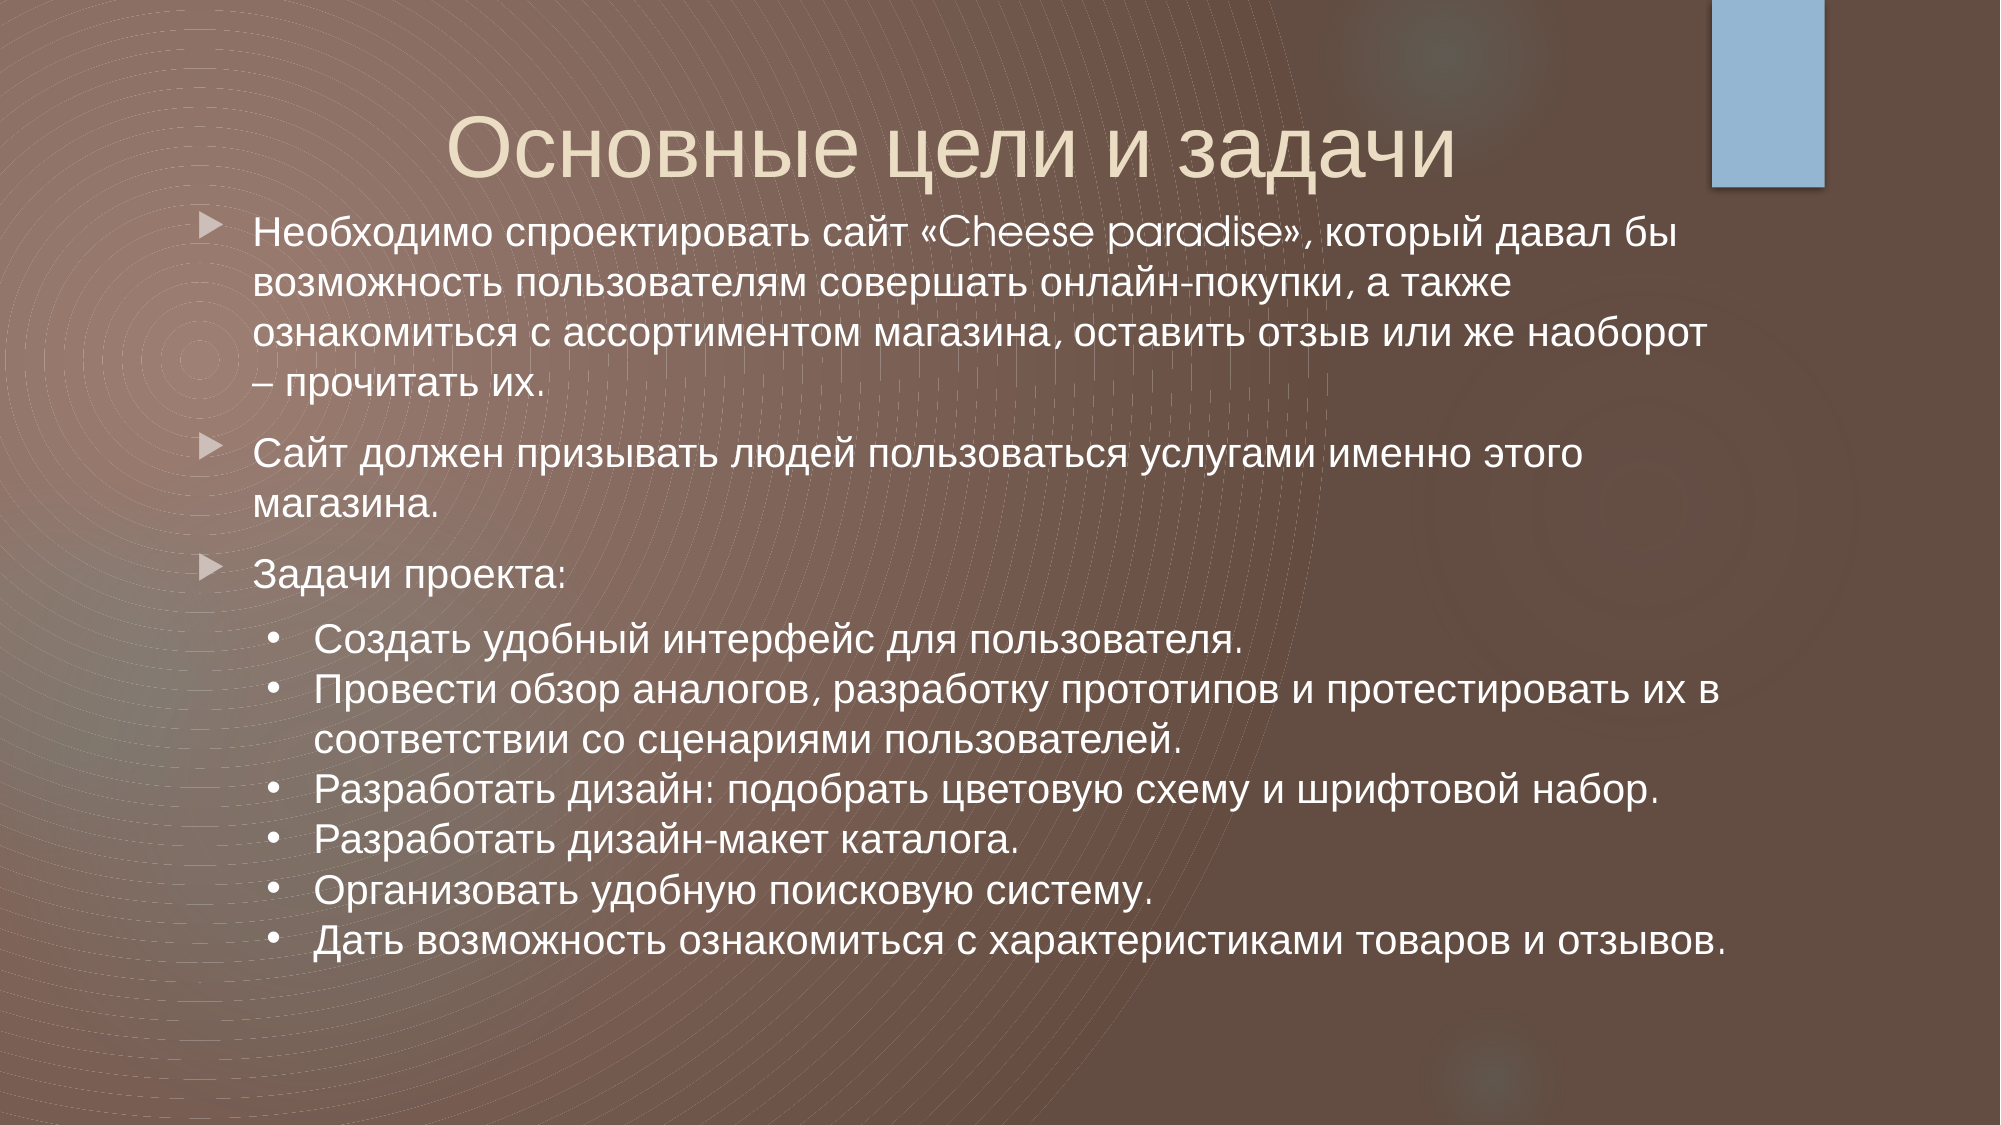

# Основные цели и задачи
Необходимо спроектировать сайт «Cheese paradise», который давал бы возможность пользователям совершать онлайн-покупки, а также ознакомиться с ассортиментом магазина, оставить отзыв или же наоборот – прочитать их.
Сайт должен призывать людей пользоваться услугами именно этого магазина.
Задачи проекта:

Создать удобный интерфейс для пользователя.
Провести обзор аналогов, разработку прототипов и протестировать их в соответствии со сценариями пользователей.
Разработать дизайн: подобрать цветовую схему и шрифтовой набор.
Разработать дизайн-макет каталога.
Организовать удобную поисковую систему.
Дать возможность ознакомиться с характеристиками товаров и отзывов.